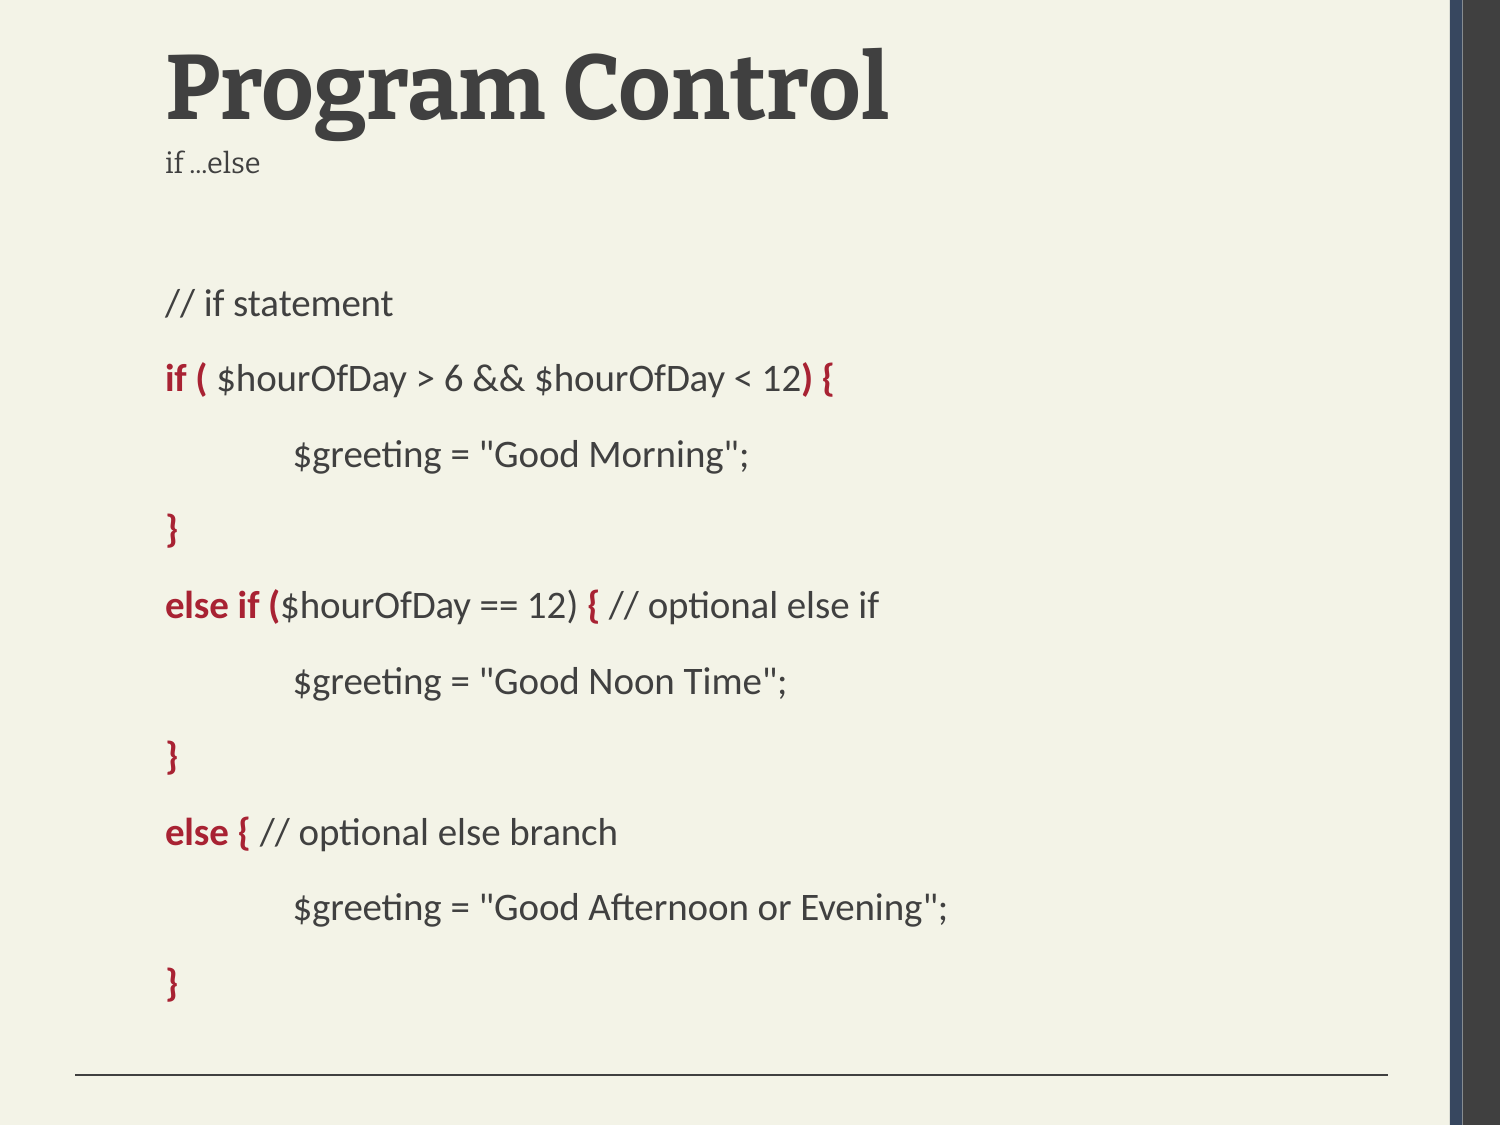

# Program Control
if ...else
// if statement
if ( $hourOfDay > 6 && $hourOfDay < 12) {
	$greeting = "Good Morning";
}
else if ($hourOfDay == 12) { // optional else if
	$greeting = "Good Noon Time";
}
else { // optional else branch
	$greeting = "Good Afternoon or Evening";
}